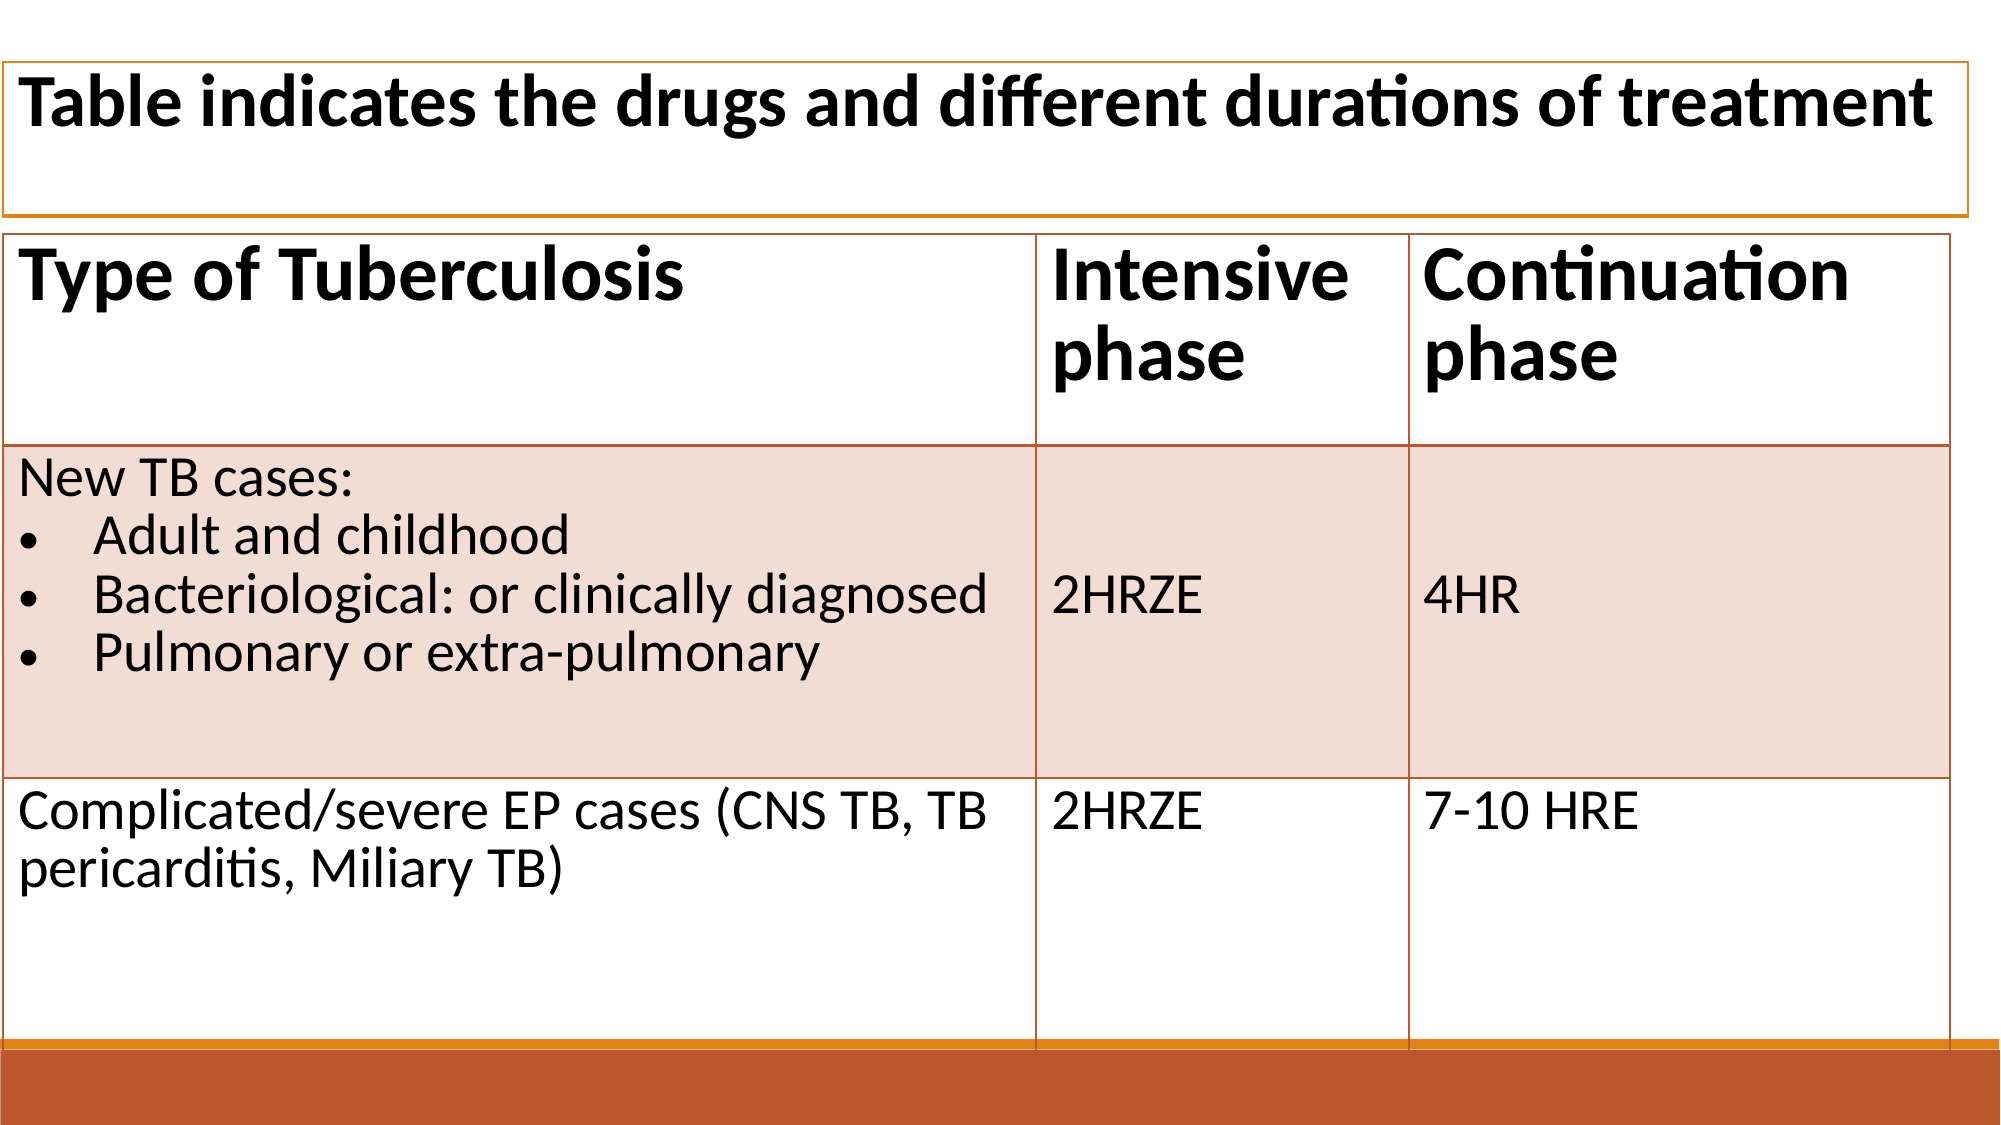

| Table indicates the drugs and different durations of treatment |
| --- |
| Type of Tuberculosis | Intensive phase | Continuation phase |
| --- | --- | --- |
| New TB cases: Adult and childhood Bacteriological: or clinically diagnosed Pulmonary or extra-pulmonary | 2HRZE | 4HR |
| Complicated/severe EP cases (CNS TB, TB pericarditis, Miliary TB) | 2HRZE | 7-10 HRE |